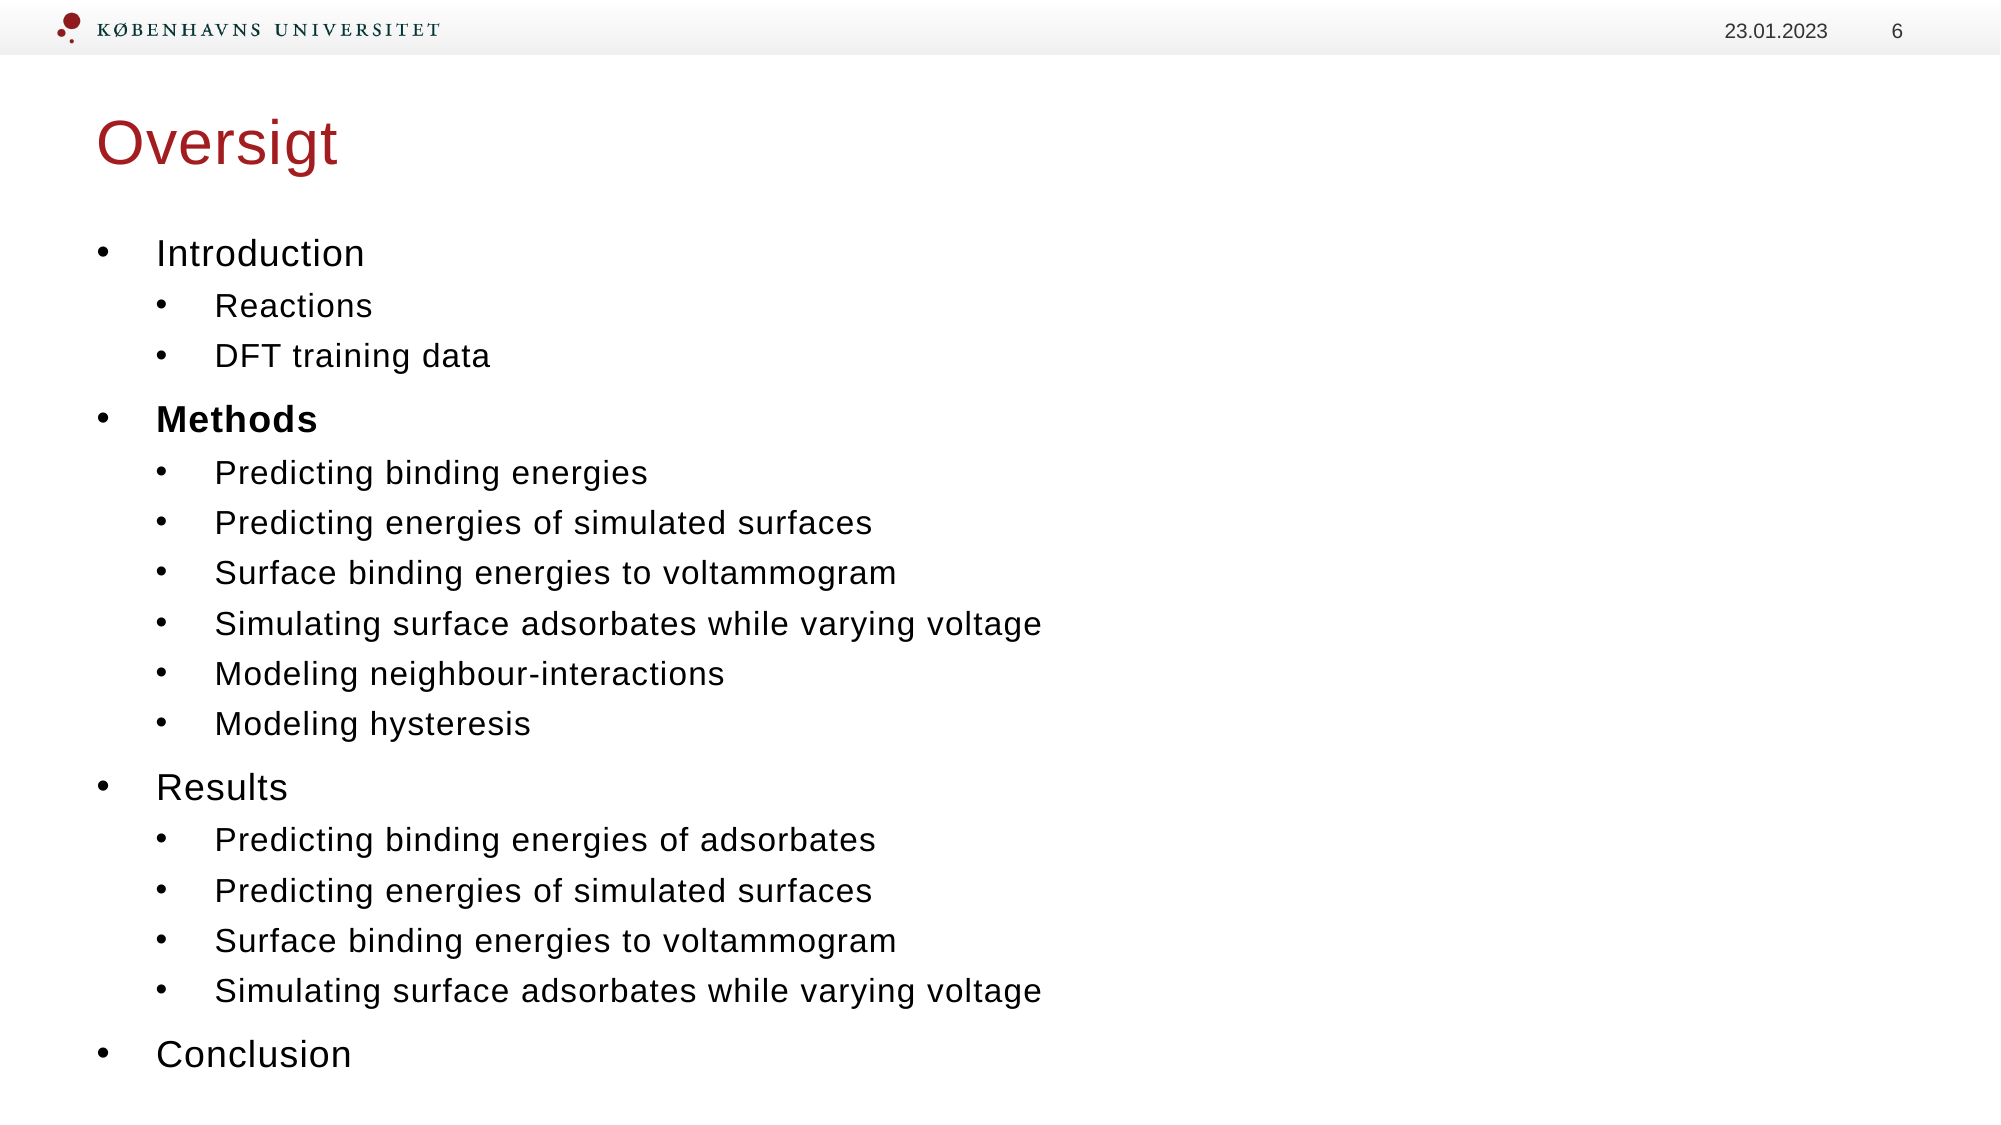

23.01.2023
6
# Oversigt
Introduction
Reactions
DFT training data
Methods
Predicting binding energies
Predicting energies of simulated surfaces
Surface binding energies to voltammogram
Simulating surface adsorbates while varying voltage
Modeling neighbour-interactions
Modeling hysteresis
Results
Predicting binding energies of adsorbates
Predicting energies of simulated surfaces
Surface binding energies to voltammogram
Simulating surface adsorbates while varying voltage
Conclusion